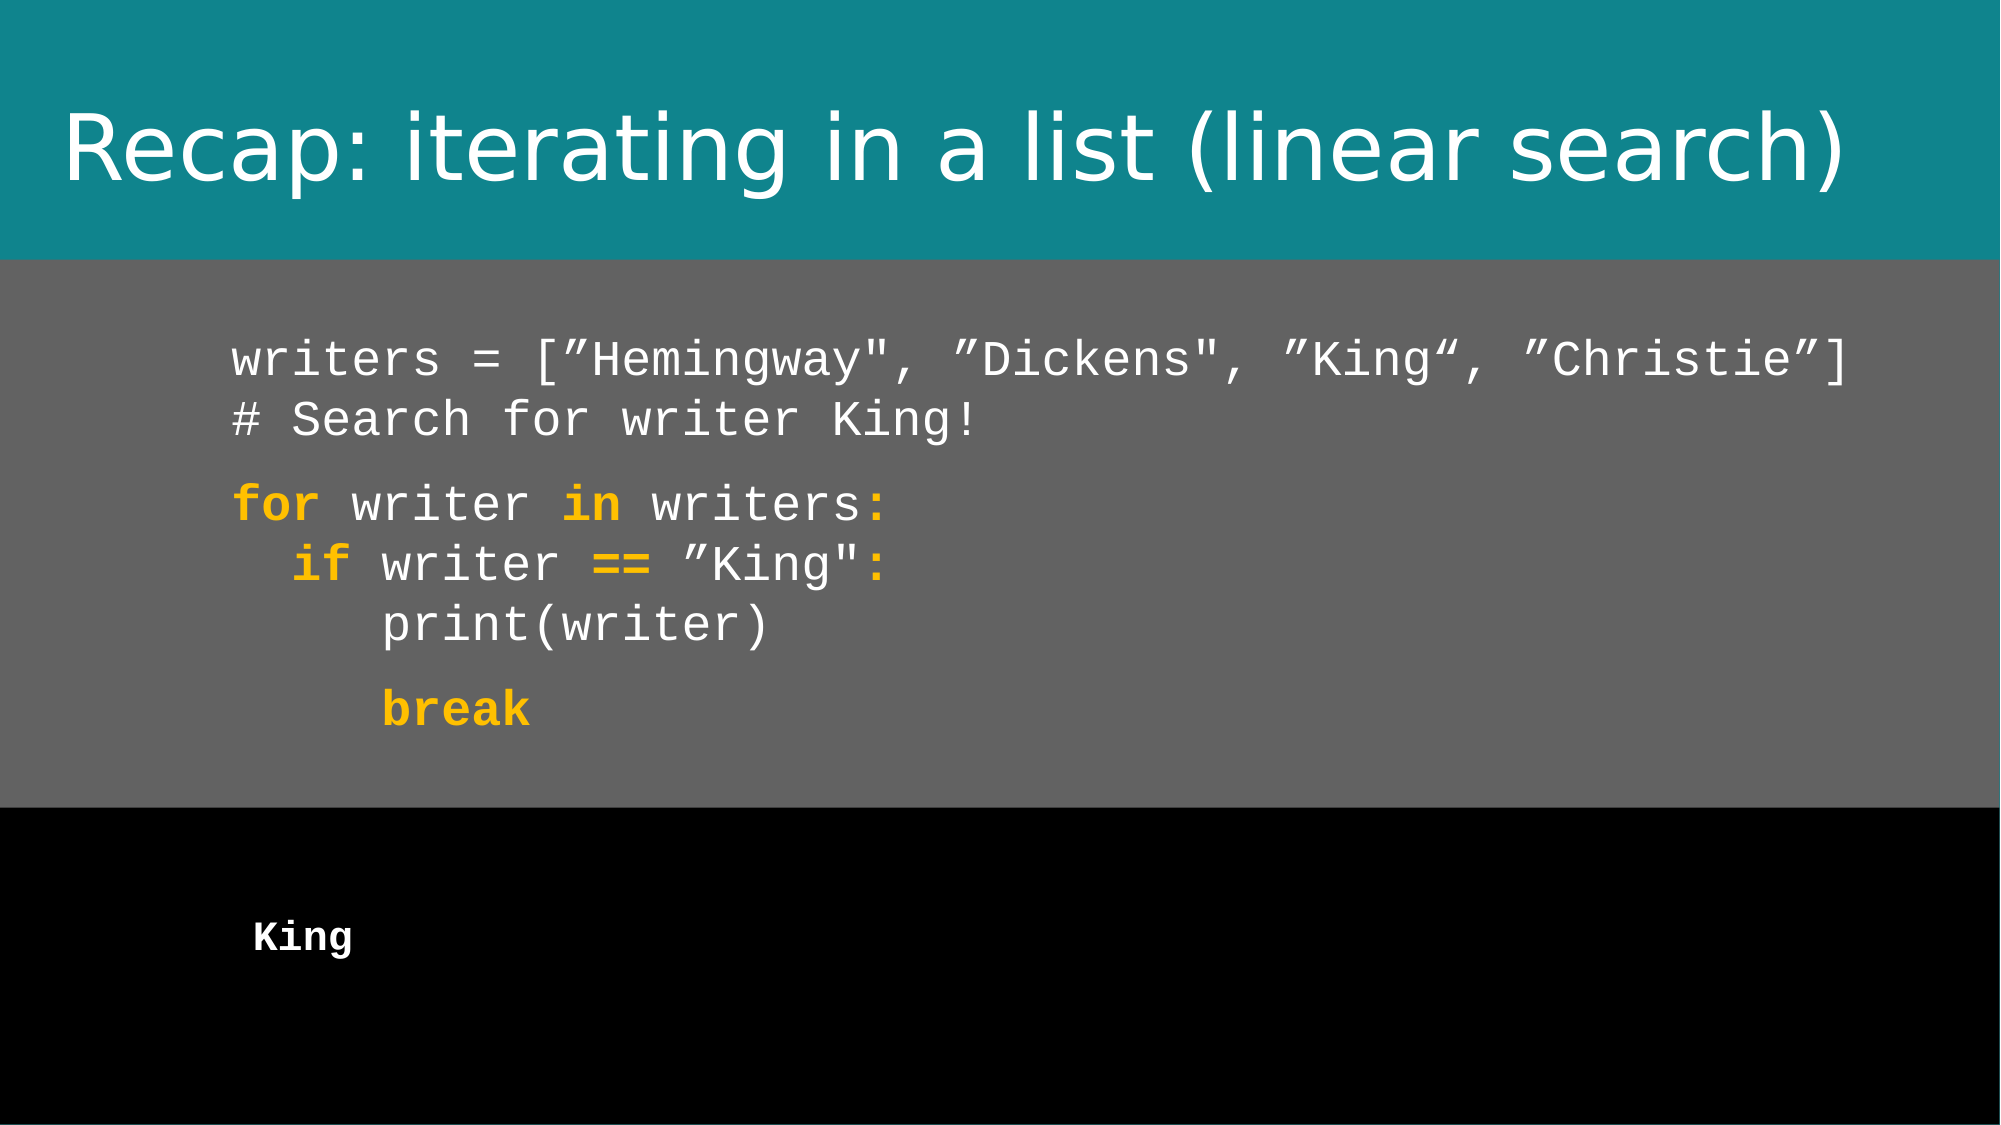

# Recap: iterating in a list (linear search)

writers = [”Hemingway", ”Dickens", ”King“, ”Christie”]
# Search for writer King!
for writer in writers:
  if writer == ”King":
    	print(writer)
	break

King